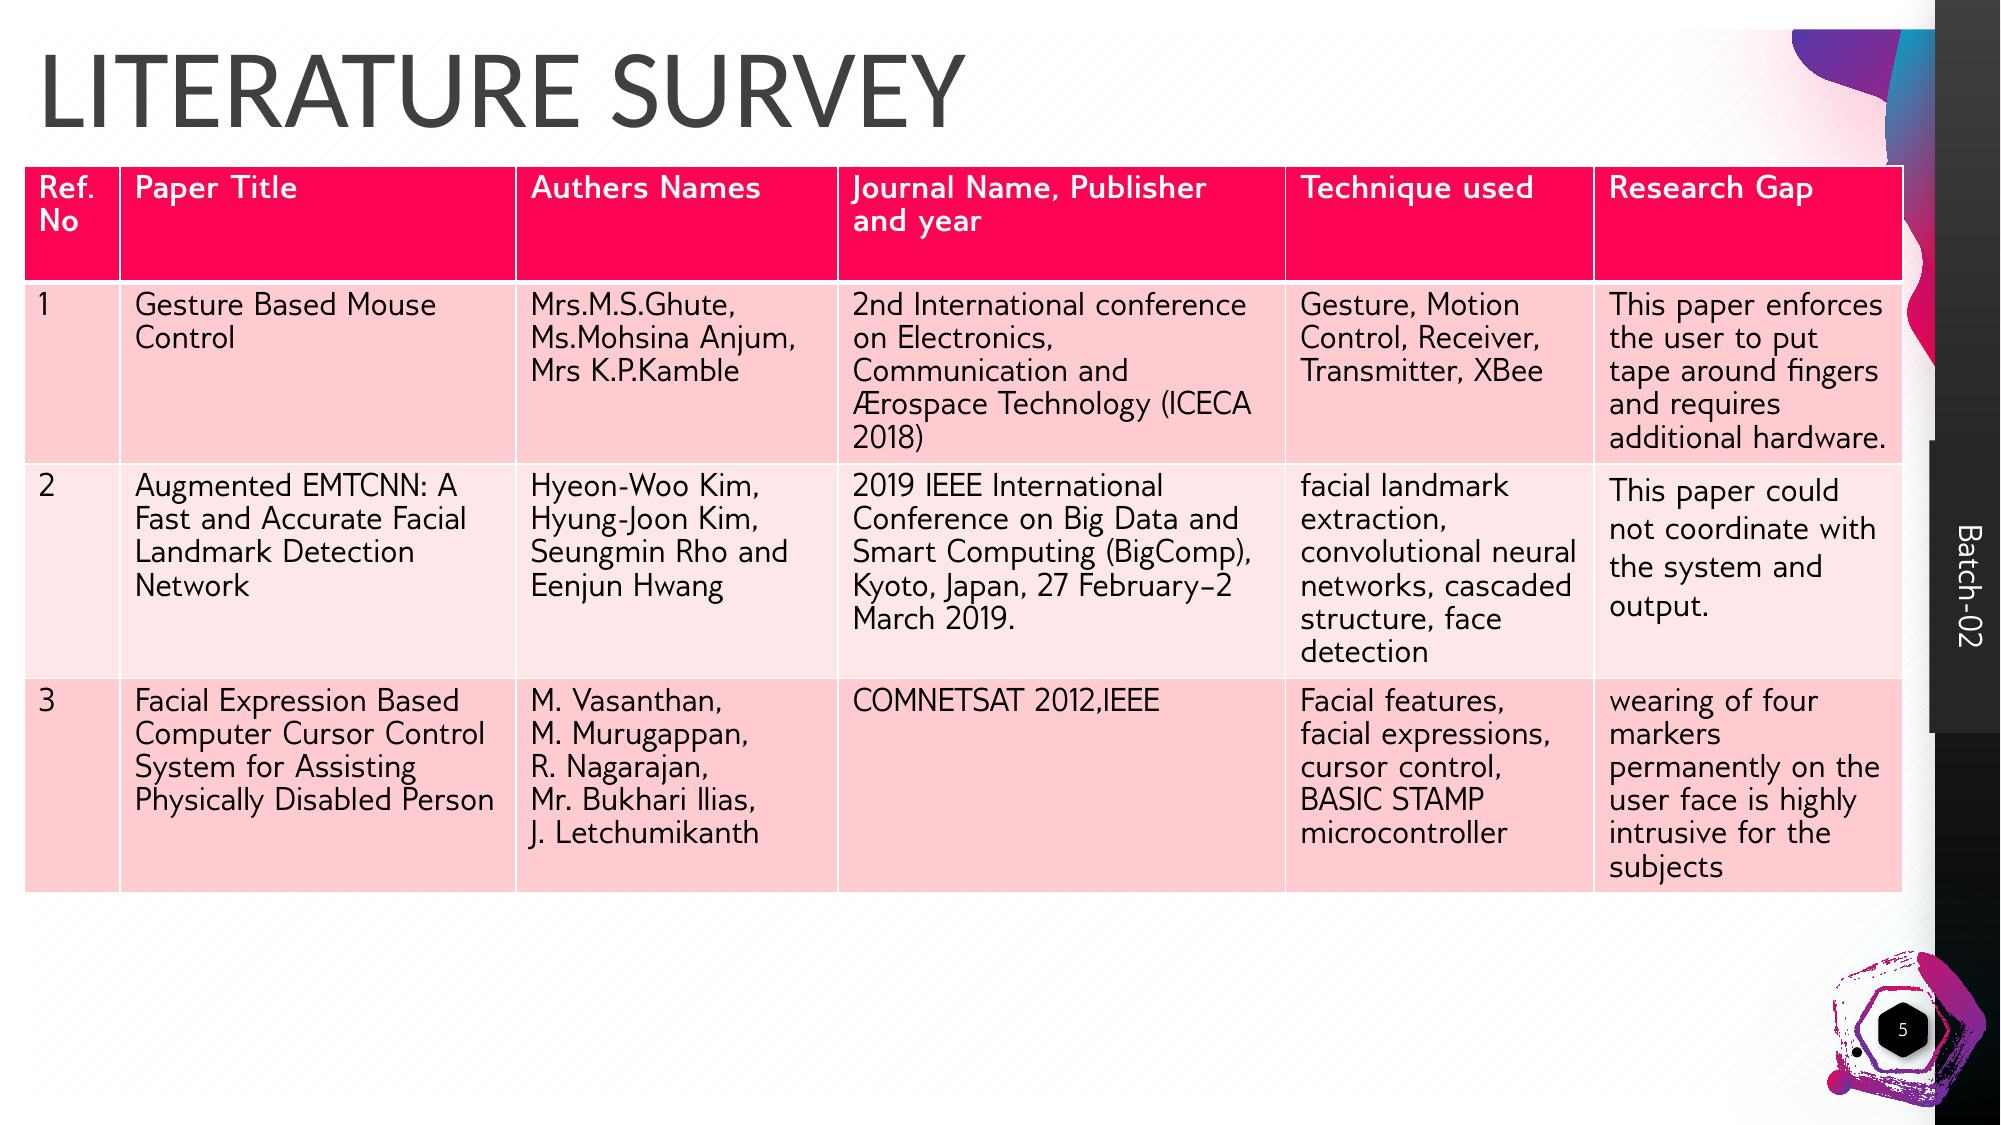

# LITERATURE SURVEY
| Ref. No | Paper Title | Authers Names | Journal Name, Publisher and year | Technique used | Research Gap |
| --- | --- | --- | --- | --- | --- |
| 1 | Gesture Based Mouse Control | Mrs.M.S.Ghute, Ms.Mohsina Anjum, Mrs K.P.Kamble | 2nd International conference on Electronics, Communication and Aerospace Technology (ICECA 2018) | Gesture, Motion Control, Receiver, Transmitter, XBee | This paper enforces the user to put tape around fingers and requires additional hardware. |
| 2 | Augmented EMTCNN: A Fast and Accurate Facial Landmark Detection Network | Hyeon-Woo Kim, Hyung-Joon Kim, Seungmin Rho and Eenjun Hwang | 2019 IEEE International Conference on Big Data and Smart Computing (BigComp), Kyoto, Japan, 27 February–2 March 2019. | facial landmark extraction, convolutional neural networks, cascaded structure, face detection | This paper could not coordinate with the system and output. |
| 3 | Facial Expression Based Computer Cursor Control System for Assisting Physically Disabled Person | M. Vasanthan, M. Murugappan, R. Nagarajan, Mr. Bukhari Ilias, J. Letchumikanth | COMNETSAT 2012,IEEE | Facial features, facial expressions, cursor control, BASIC STAMP microcontroller | wearing of four markers permanently on the user face is highly intrusive for the subjects |
Batch-02
5